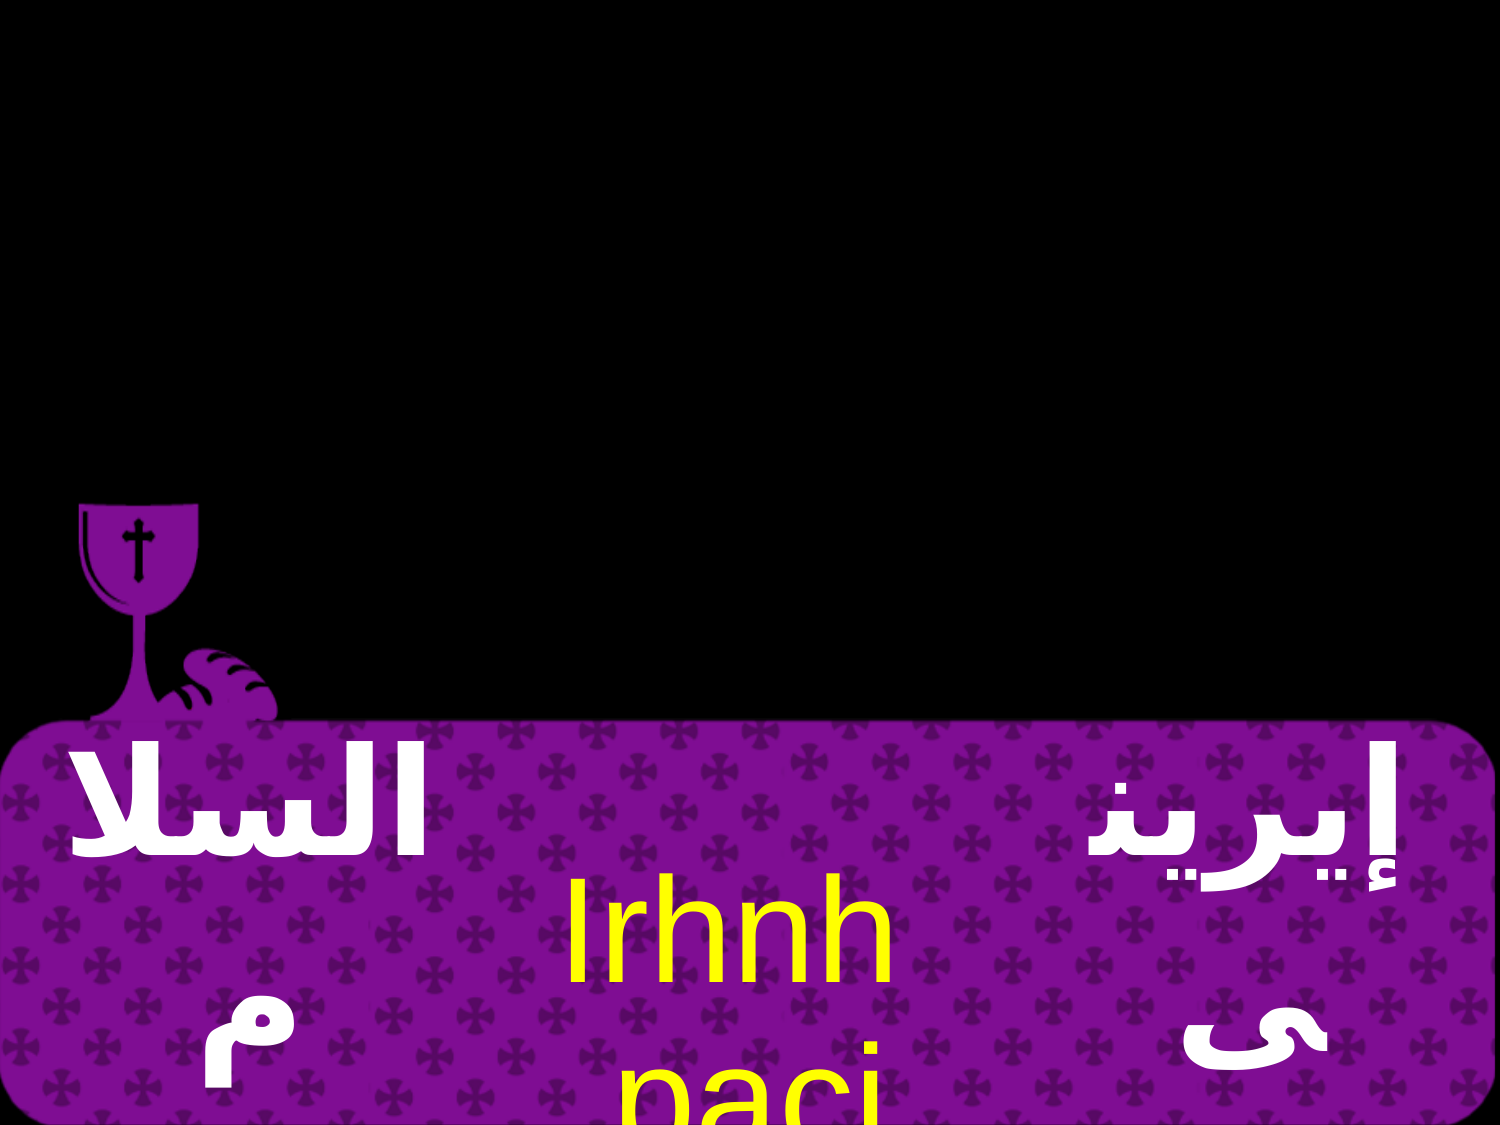

| السلام للكل | Irhnh paci | إيرينى باسى |
| --- | --- | --- |